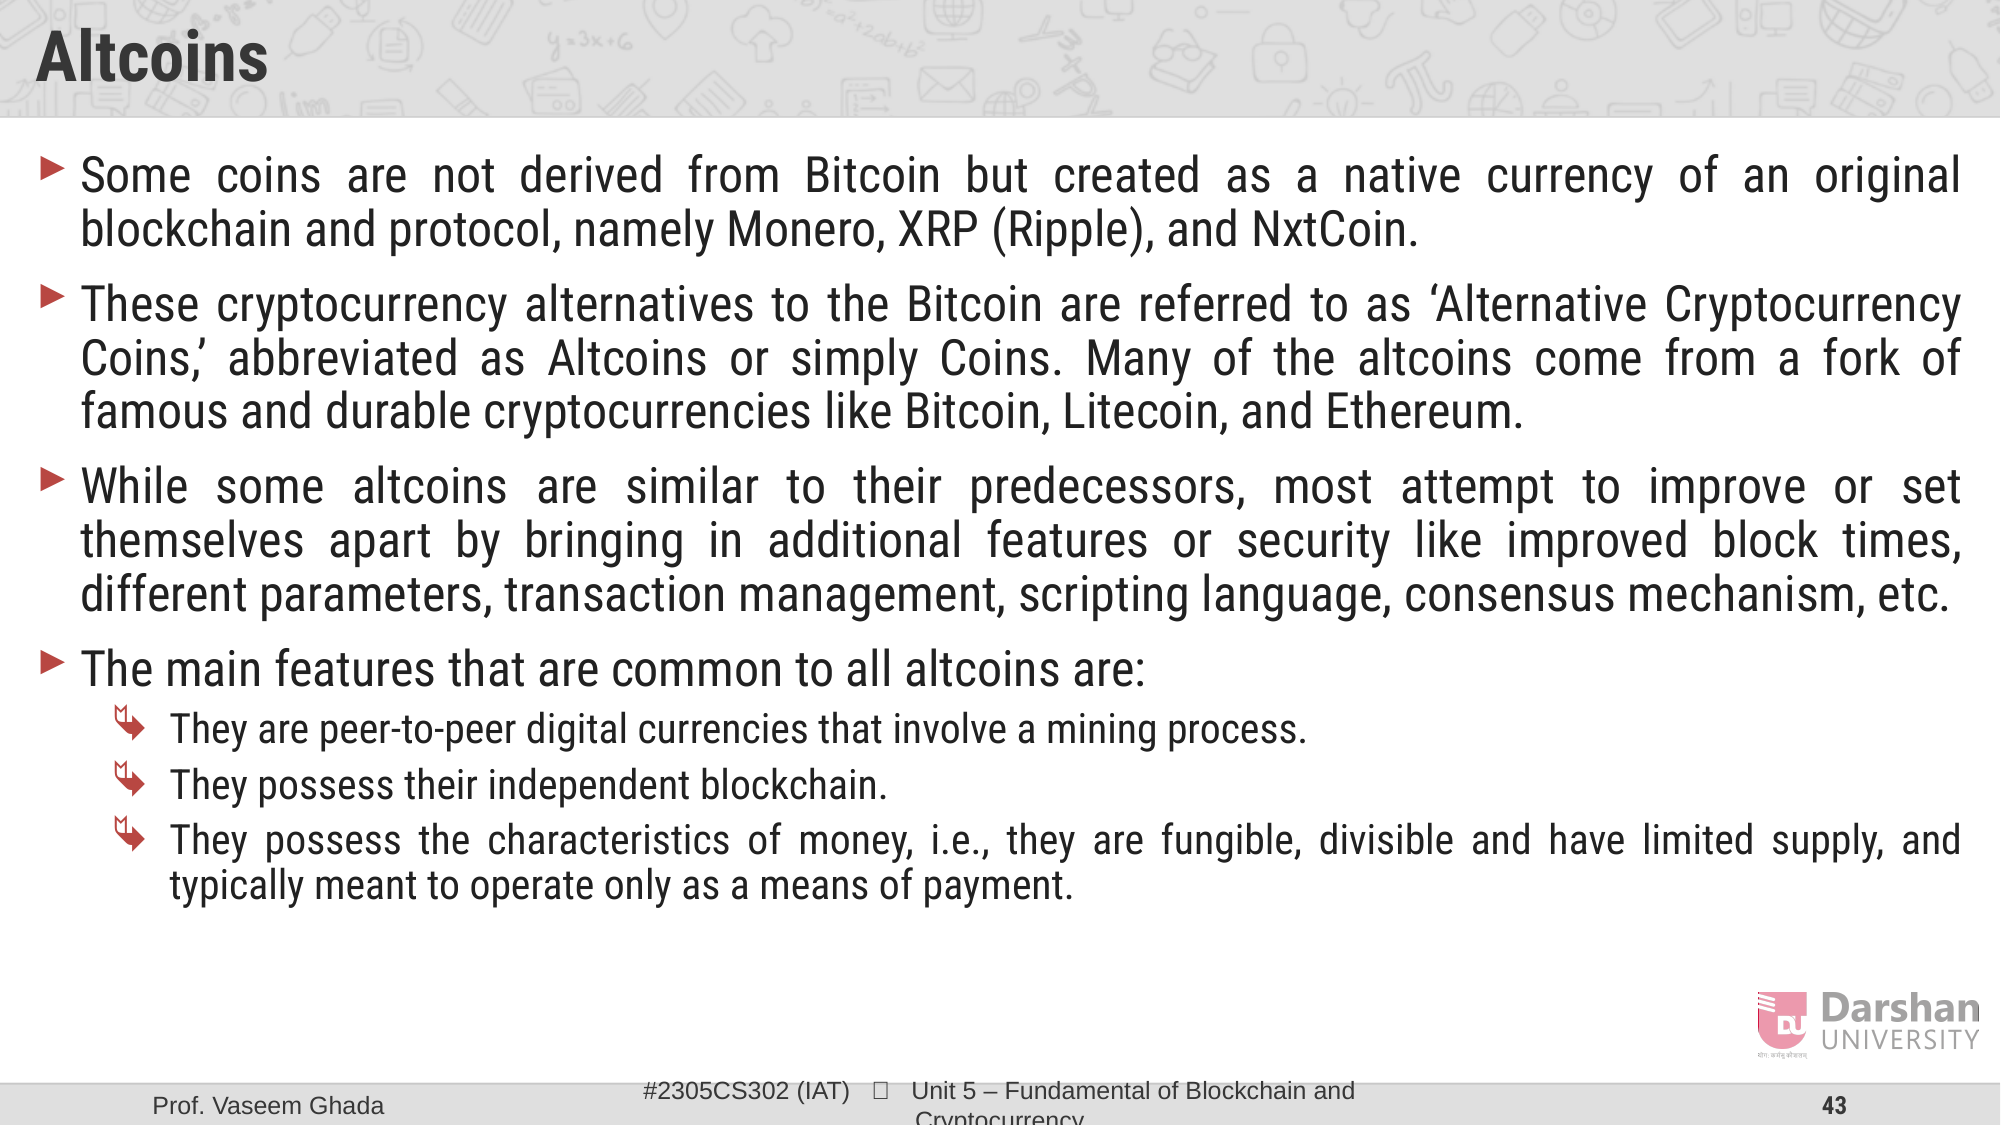

# Altcoins
Some coins are not derived from Bitcoin but created as a native currency of an original blockchain and protocol, namely Monero, XRP (Ripple), and NxtCoin.
These cryptocurrency alternatives to the Bitcoin are referred to as ‘Alternative Cryptocurrency Coins,’ abbreviated as Altcoins or simply Coins. Many of the altcoins come from a fork of famous and durable cryptocurrencies like Bitcoin, Litecoin, and Ethereum.
While some altcoins are similar to their predecessors, most attempt to improve or set themselves apart by bringing in additional features or security like improved block times, different parameters, transaction management, scripting language, consensus mechanism, etc.
The main features that are common to all altcoins are:
They are peer-to-peer digital currencies that involve a mining process.
They possess their independent blockchain.
They possess the characteristics of money, i.e., they are fungible, divisible and have limited supply, and typically meant to operate only as a means of payment.